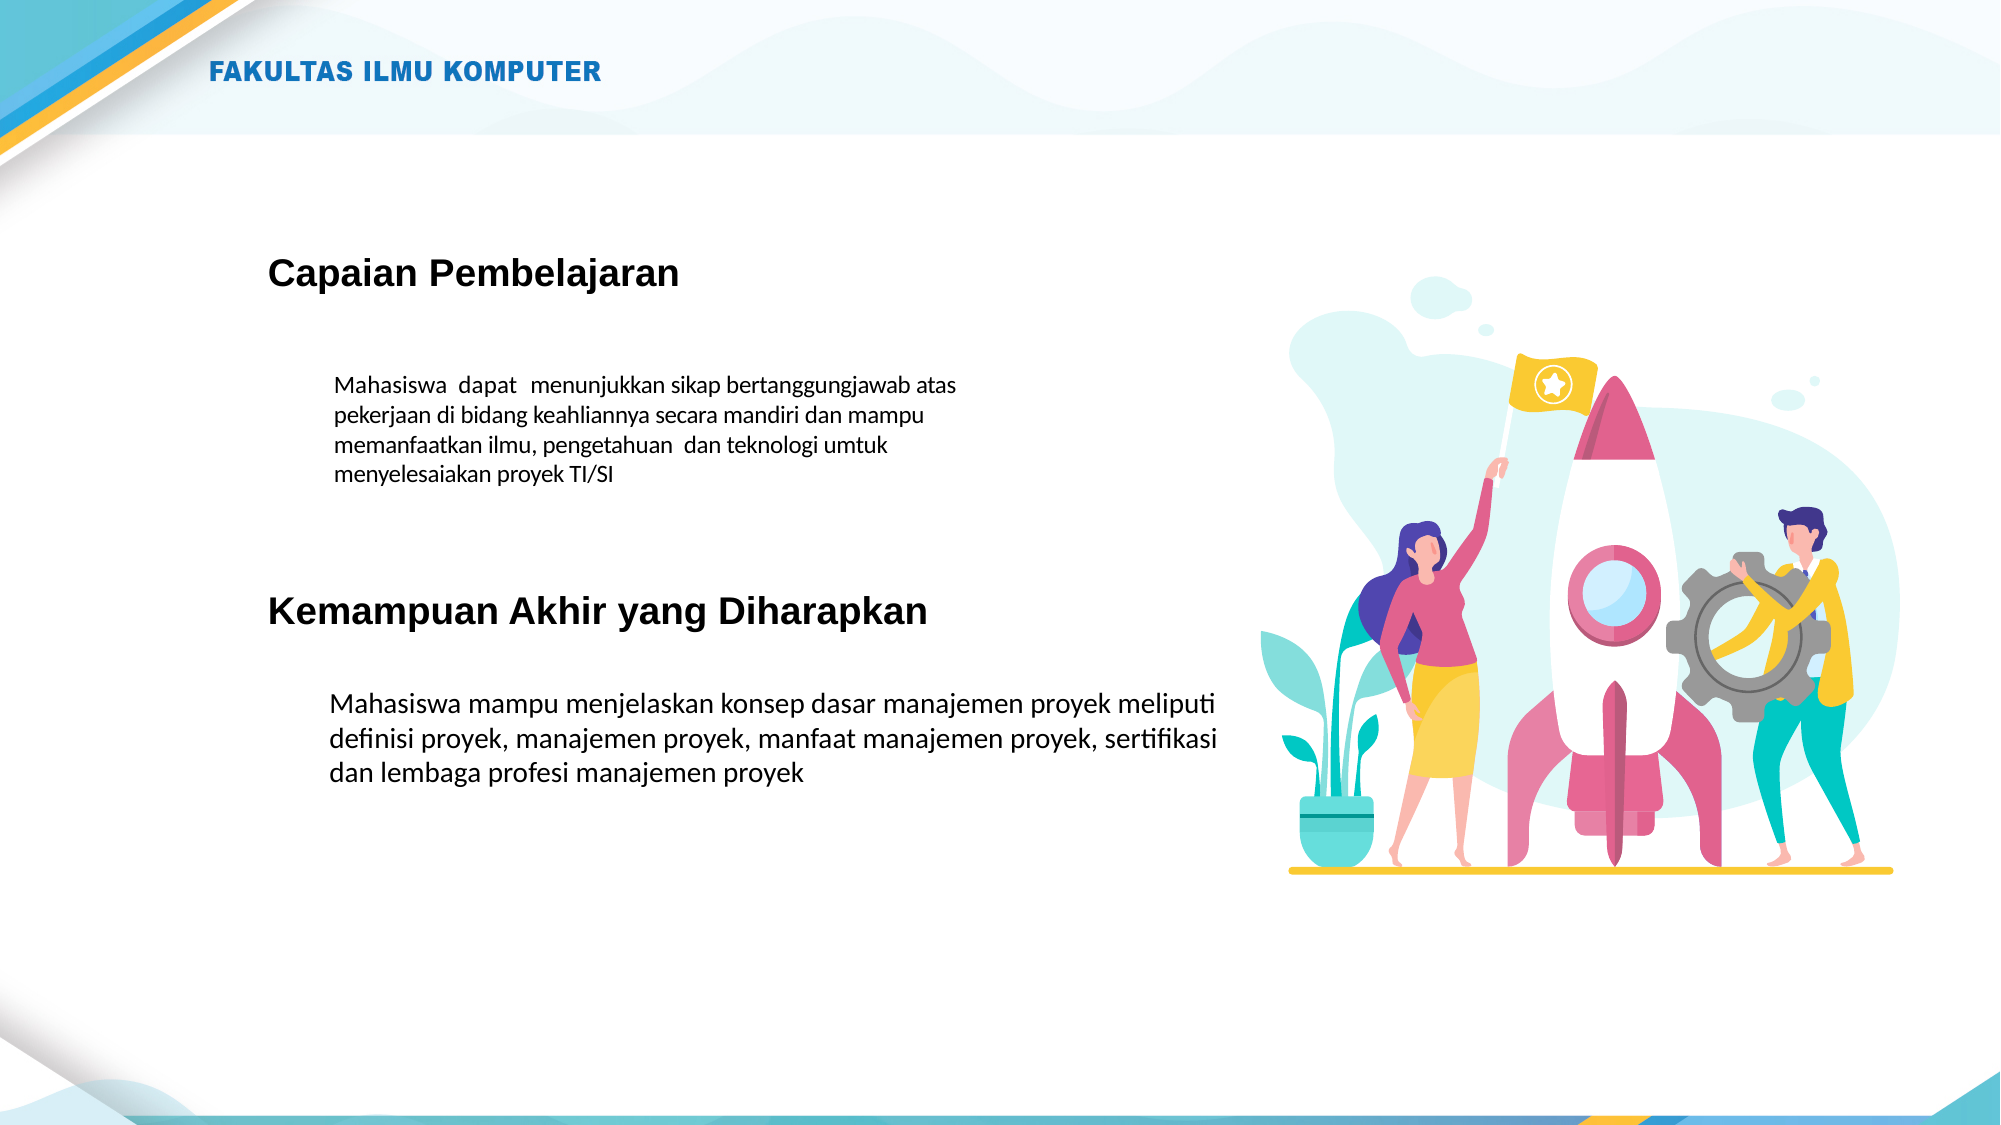

# Capaian Pembelajaran

Mahasiswa dapat menunjukkan sikap bertanggungjawab atas pekerjaan di bidang keahliannya secara mandiri dan mampu memanfaatkan ilmu, pengetahuan  dan teknologi umtuk menyelesaiakan proyek TI/SI

Kemampuan Akhir yang Diharapkan

Mahasiswa mampu menjelaskan konsep dasar manajemen proyek meliputi definisi proyek, manajemen proyek, manfaat manajemen proyek, sertifikasi dan lembaga profesi manajemen proyek